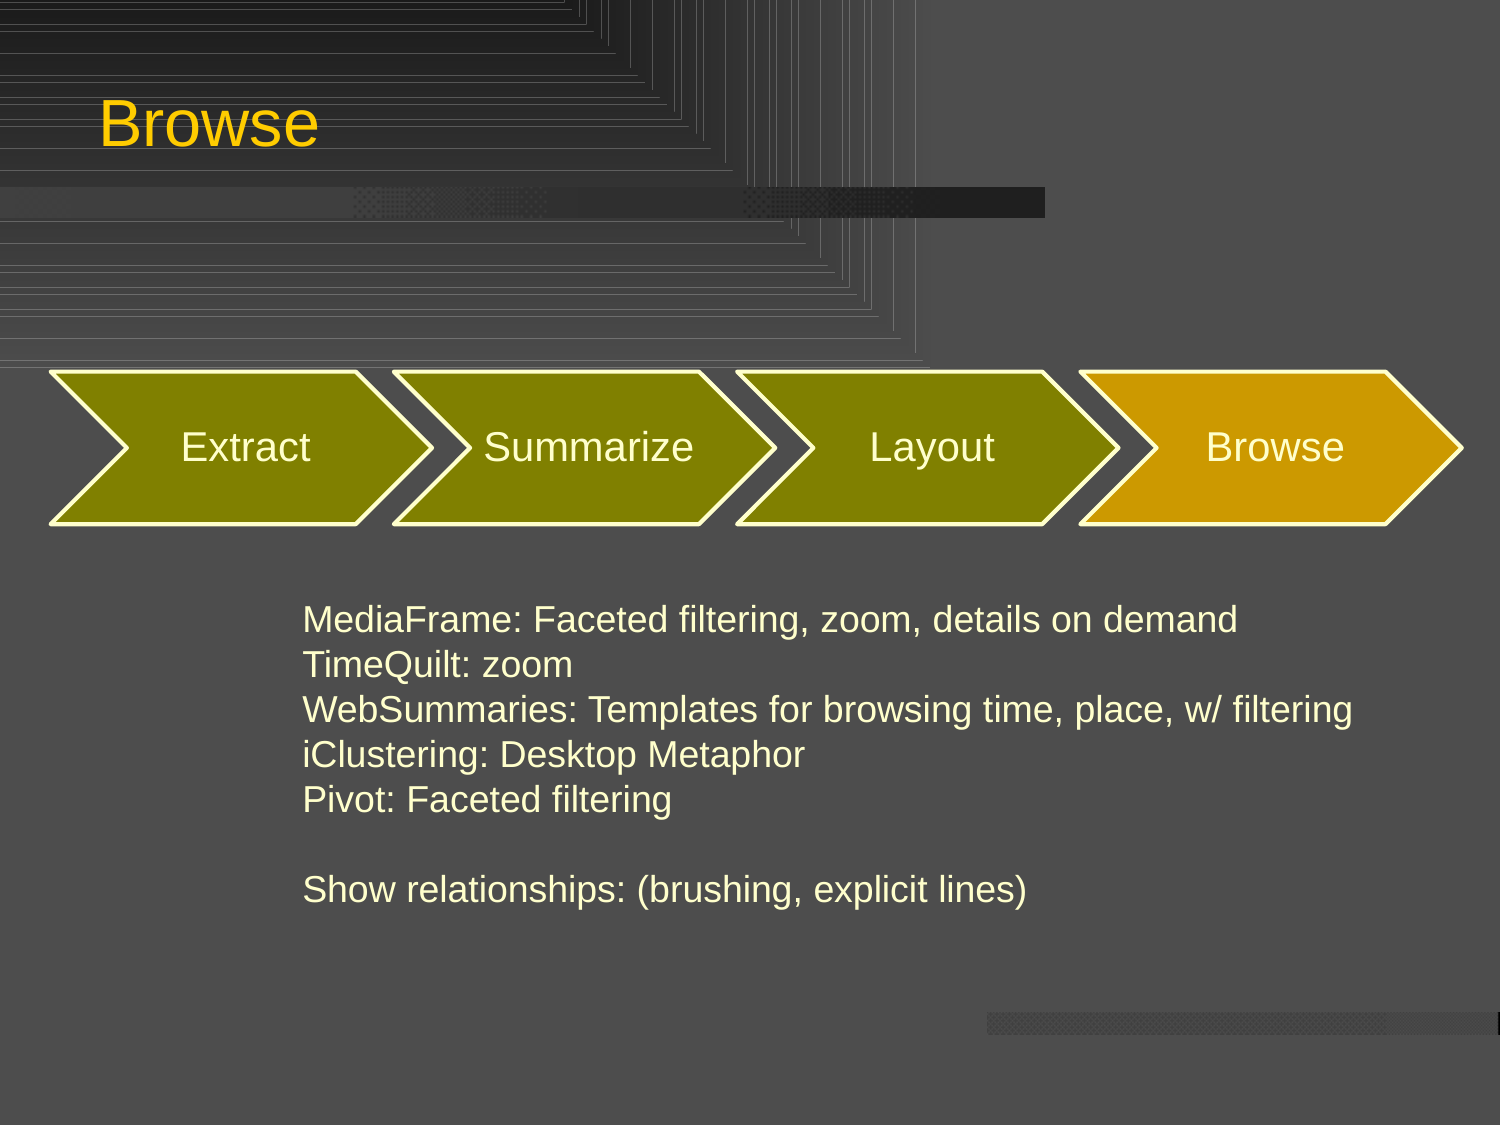

Extract
Summarize
Layout
Browse
# Browse

MediaFrame: Faceted filtering, zoom, details on demand
TimeQuilt: zoom
WebSummaries: Templates for browsing time, place, w/ filtering
iClustering: Desktop Metaphor
Pivot: Faceted filtering

Show relationships: (brushing, explicit lines)